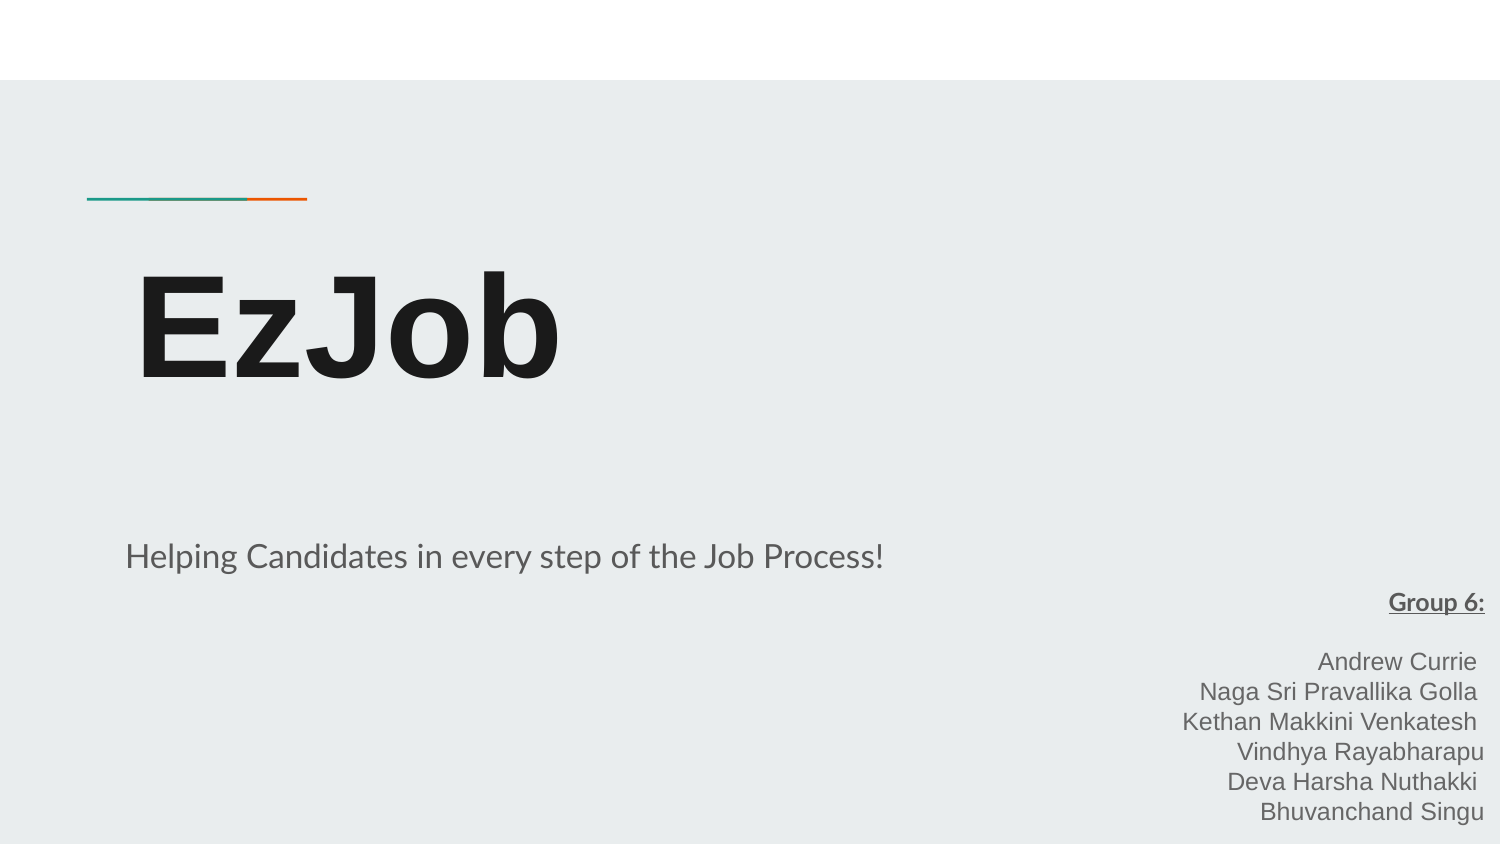

# EzJob
Helping Candidates in every step of the Job Process!
Group 6:

Andrew Currie
Naga Sri Pravallika Golla
Kethan Makkini Venkatesh
Vindhya Rayabharapu
Deva Harsha Nuthakki
Bhuvanchand Singu